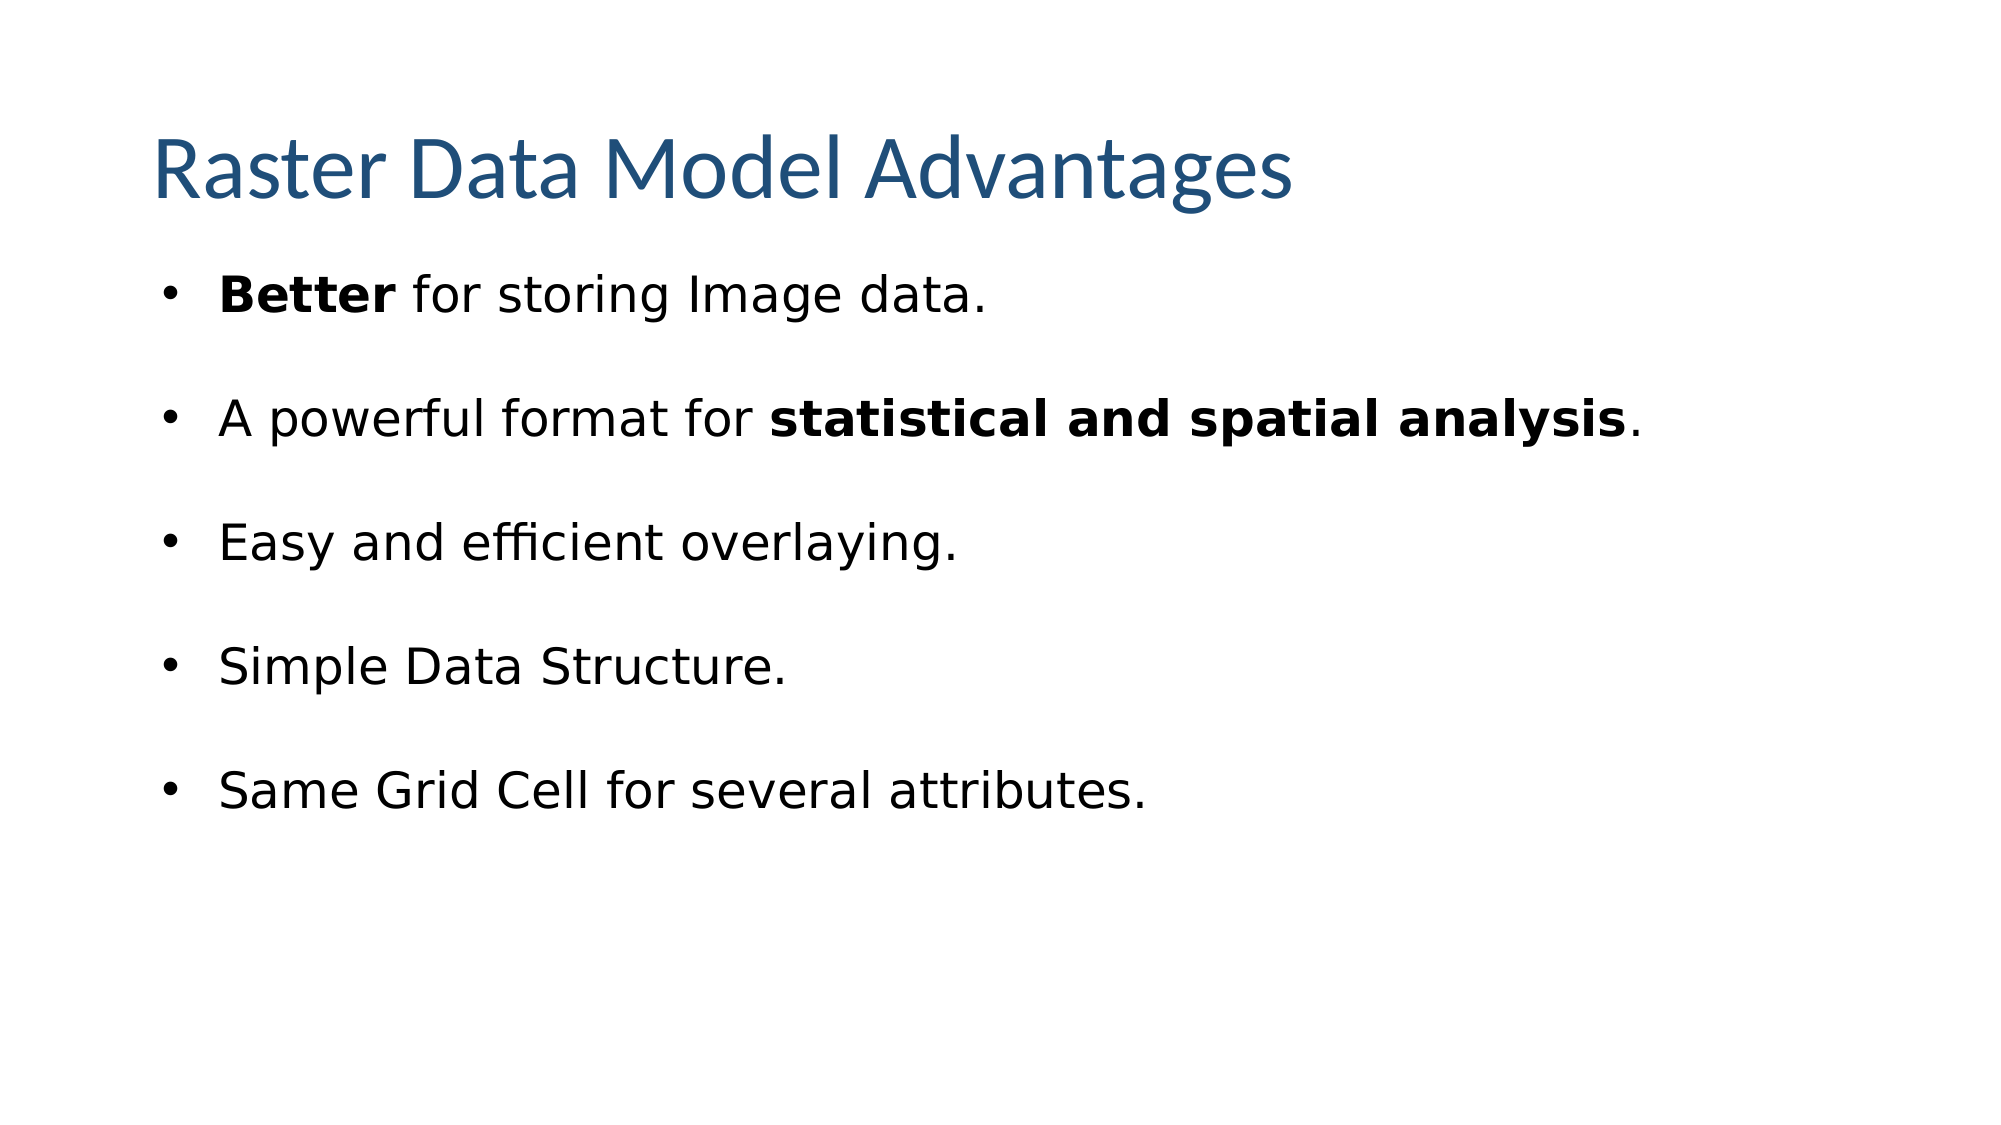

# Raster Data Model Advantages
Better for storing Image data.

A powerful format for statistical and spatial analysis.

Easy and efficient overlaying.

Simple Data Structure.

Same Grid Cell for several attributes.